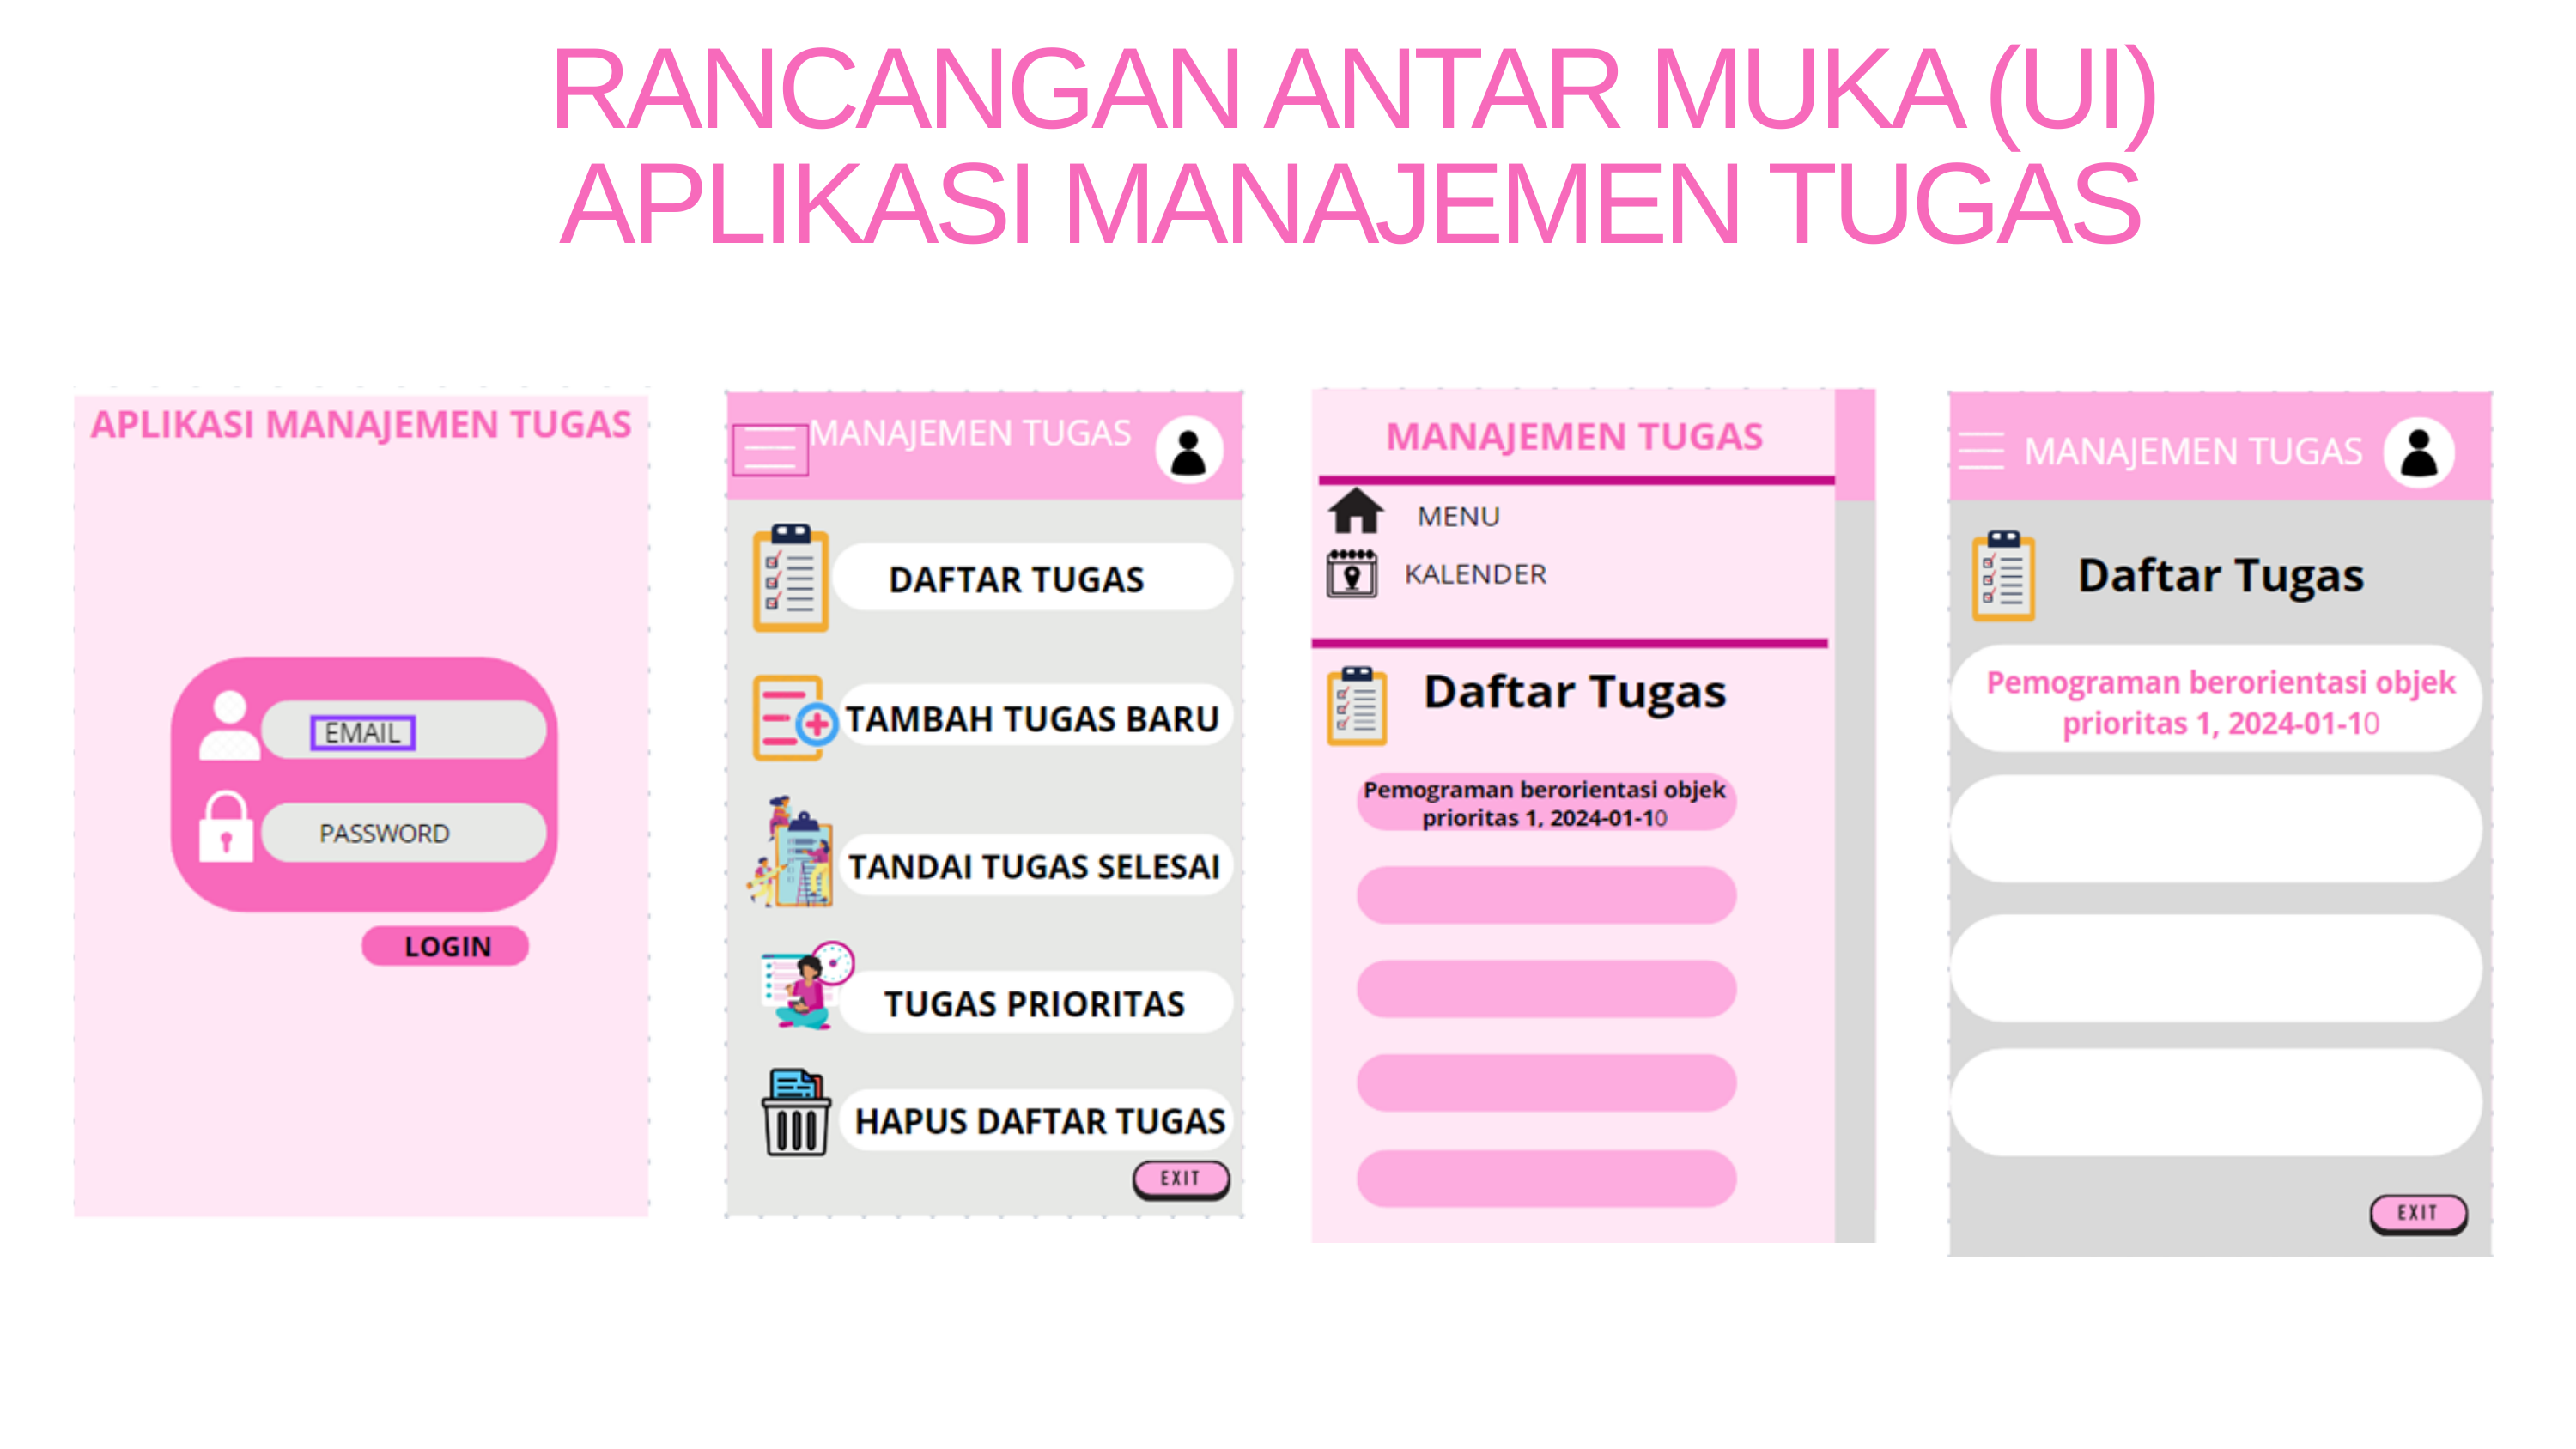

RANCANGAN ANTAR MUKA (UI) APLIKASI MANAJEMEN TUGAS